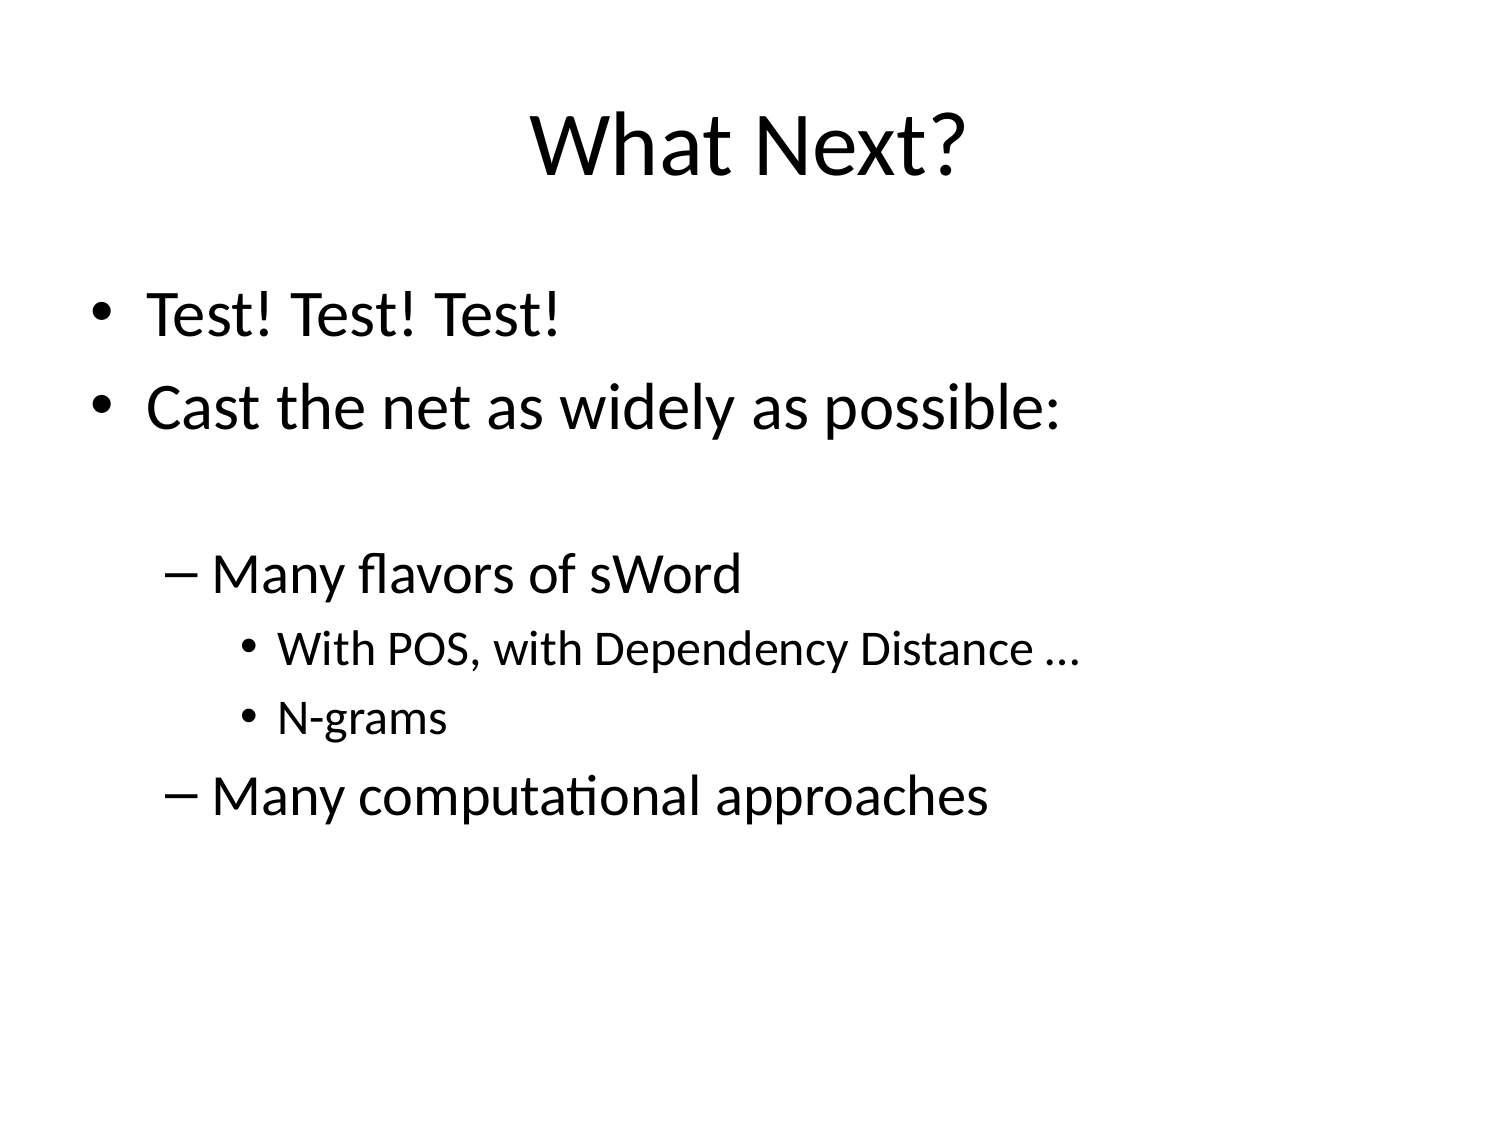

# What Next?
Test! Test! Test!
Cast the net as widely as possible:
Many flavors of sWord
With POS, with Dependency Distance …
N-grams
Many computational approaches